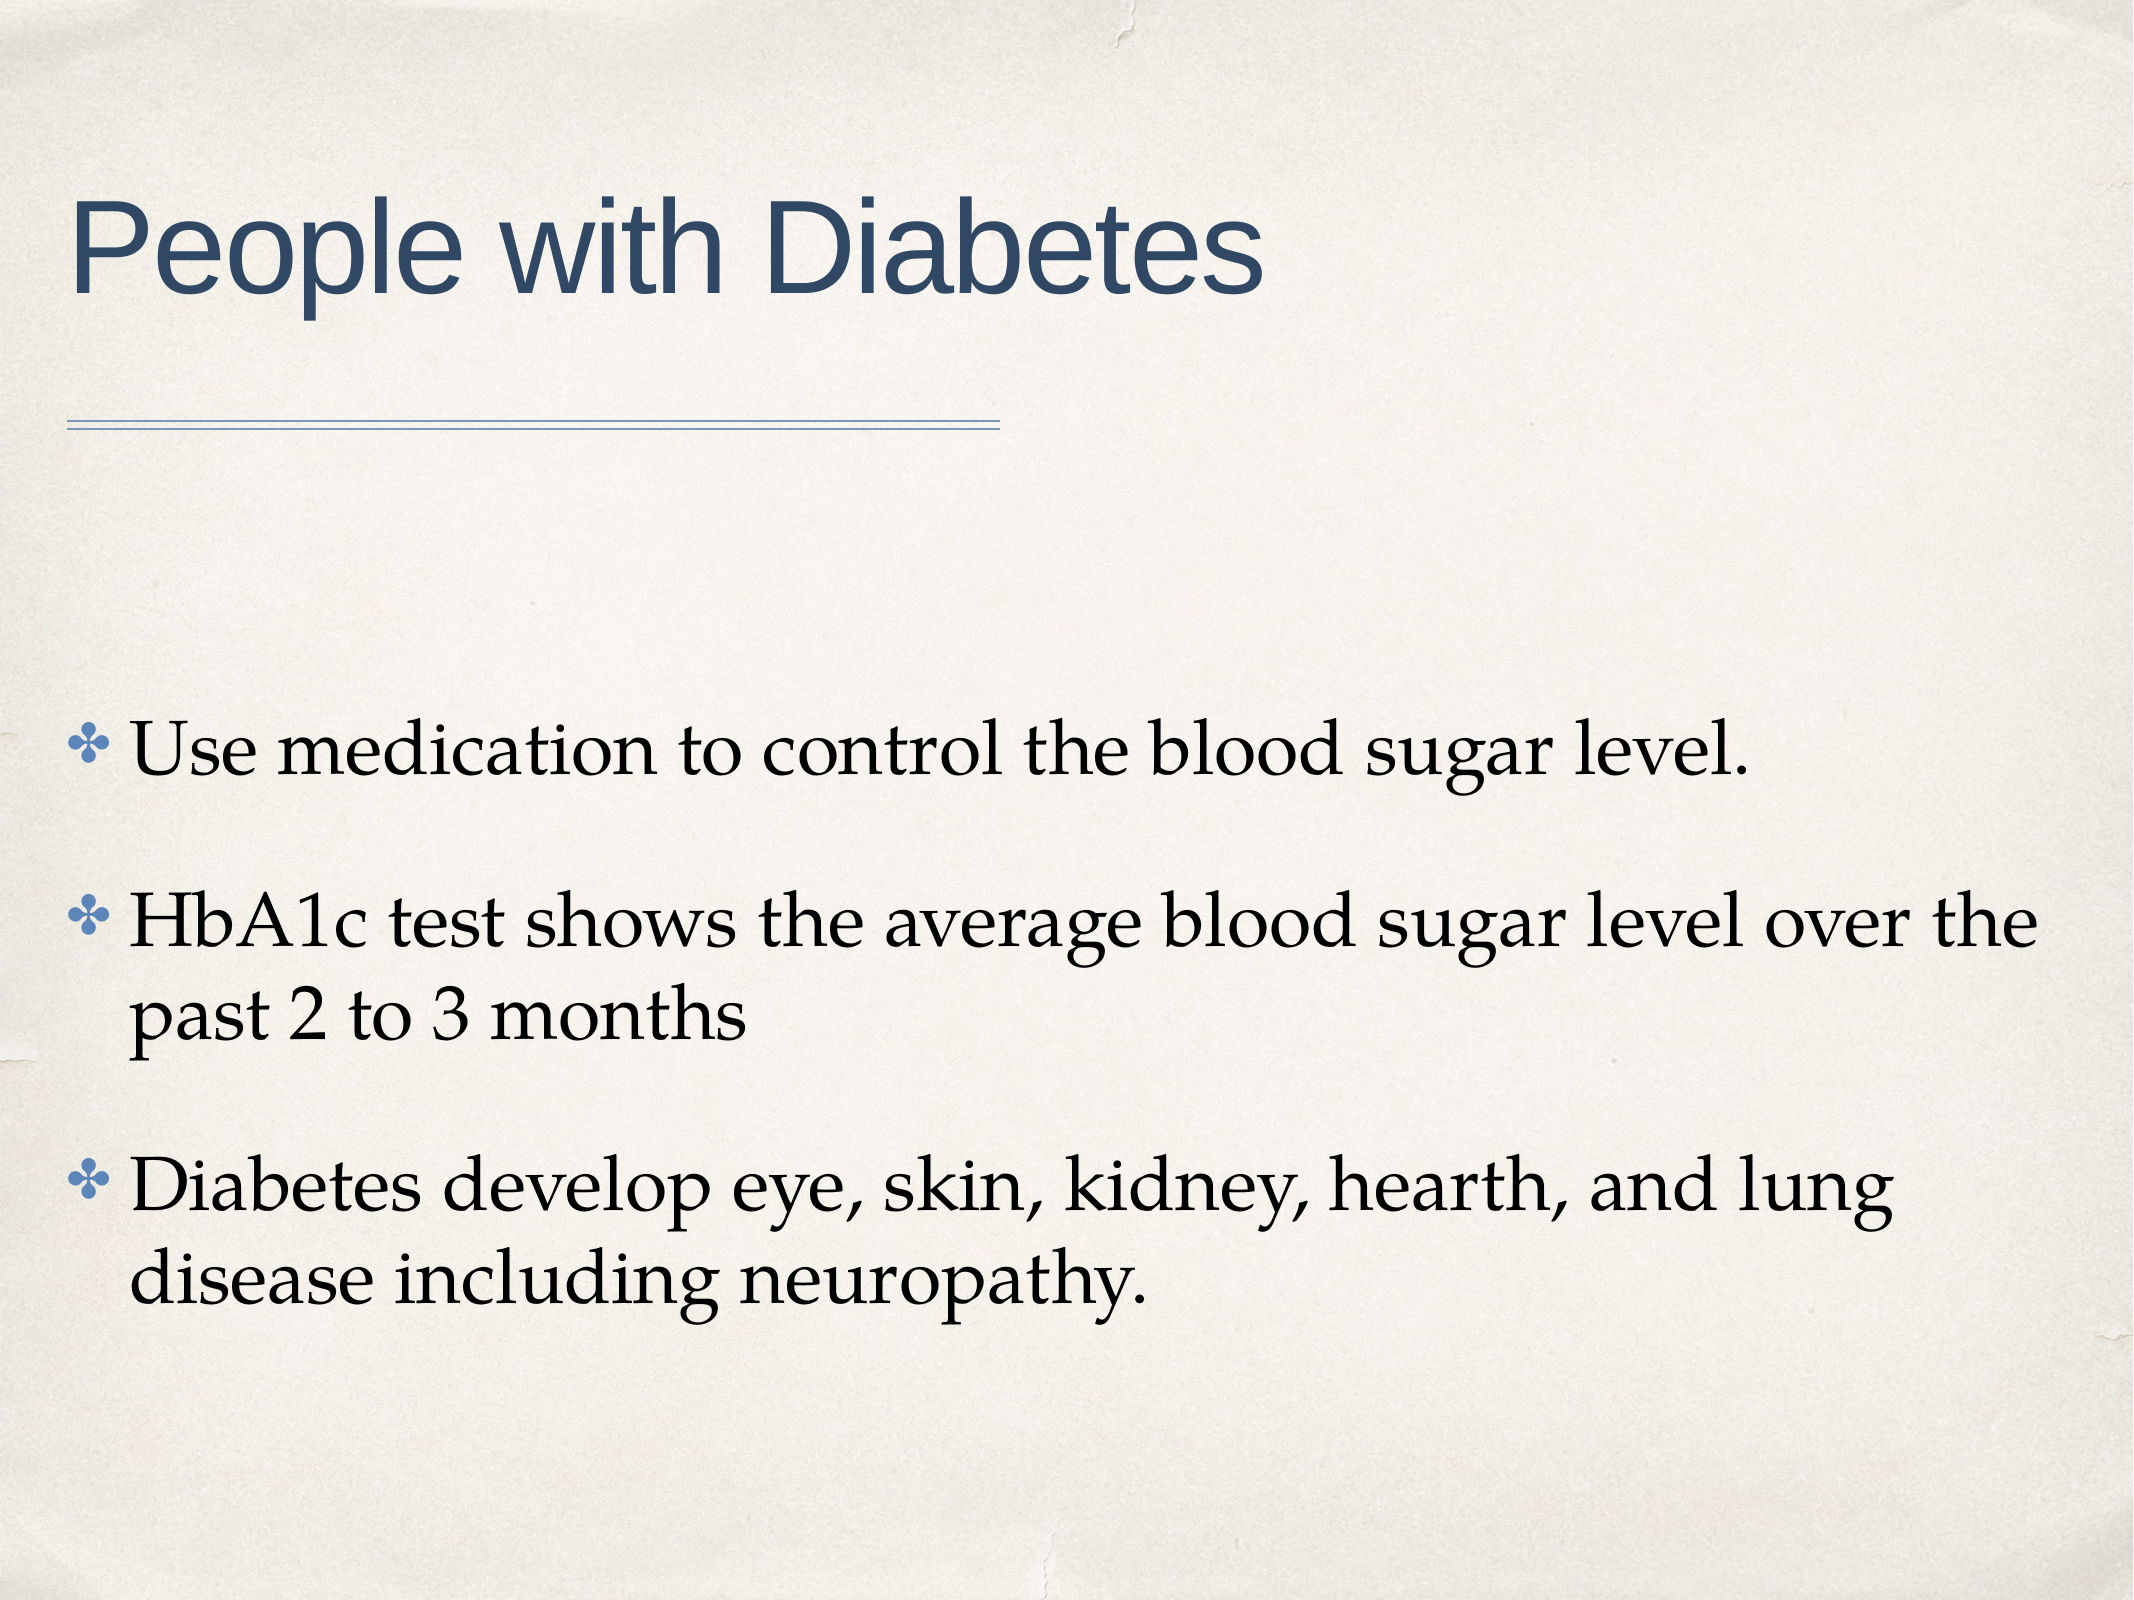

# People with Diabetes
Use medication to control the blood sugar level.
HbA1c test shows the average blood sugar level over the past 2 to 3 months
Diabetes develop eye, skin, kidney, hearth, and lung disease including neuropathy.